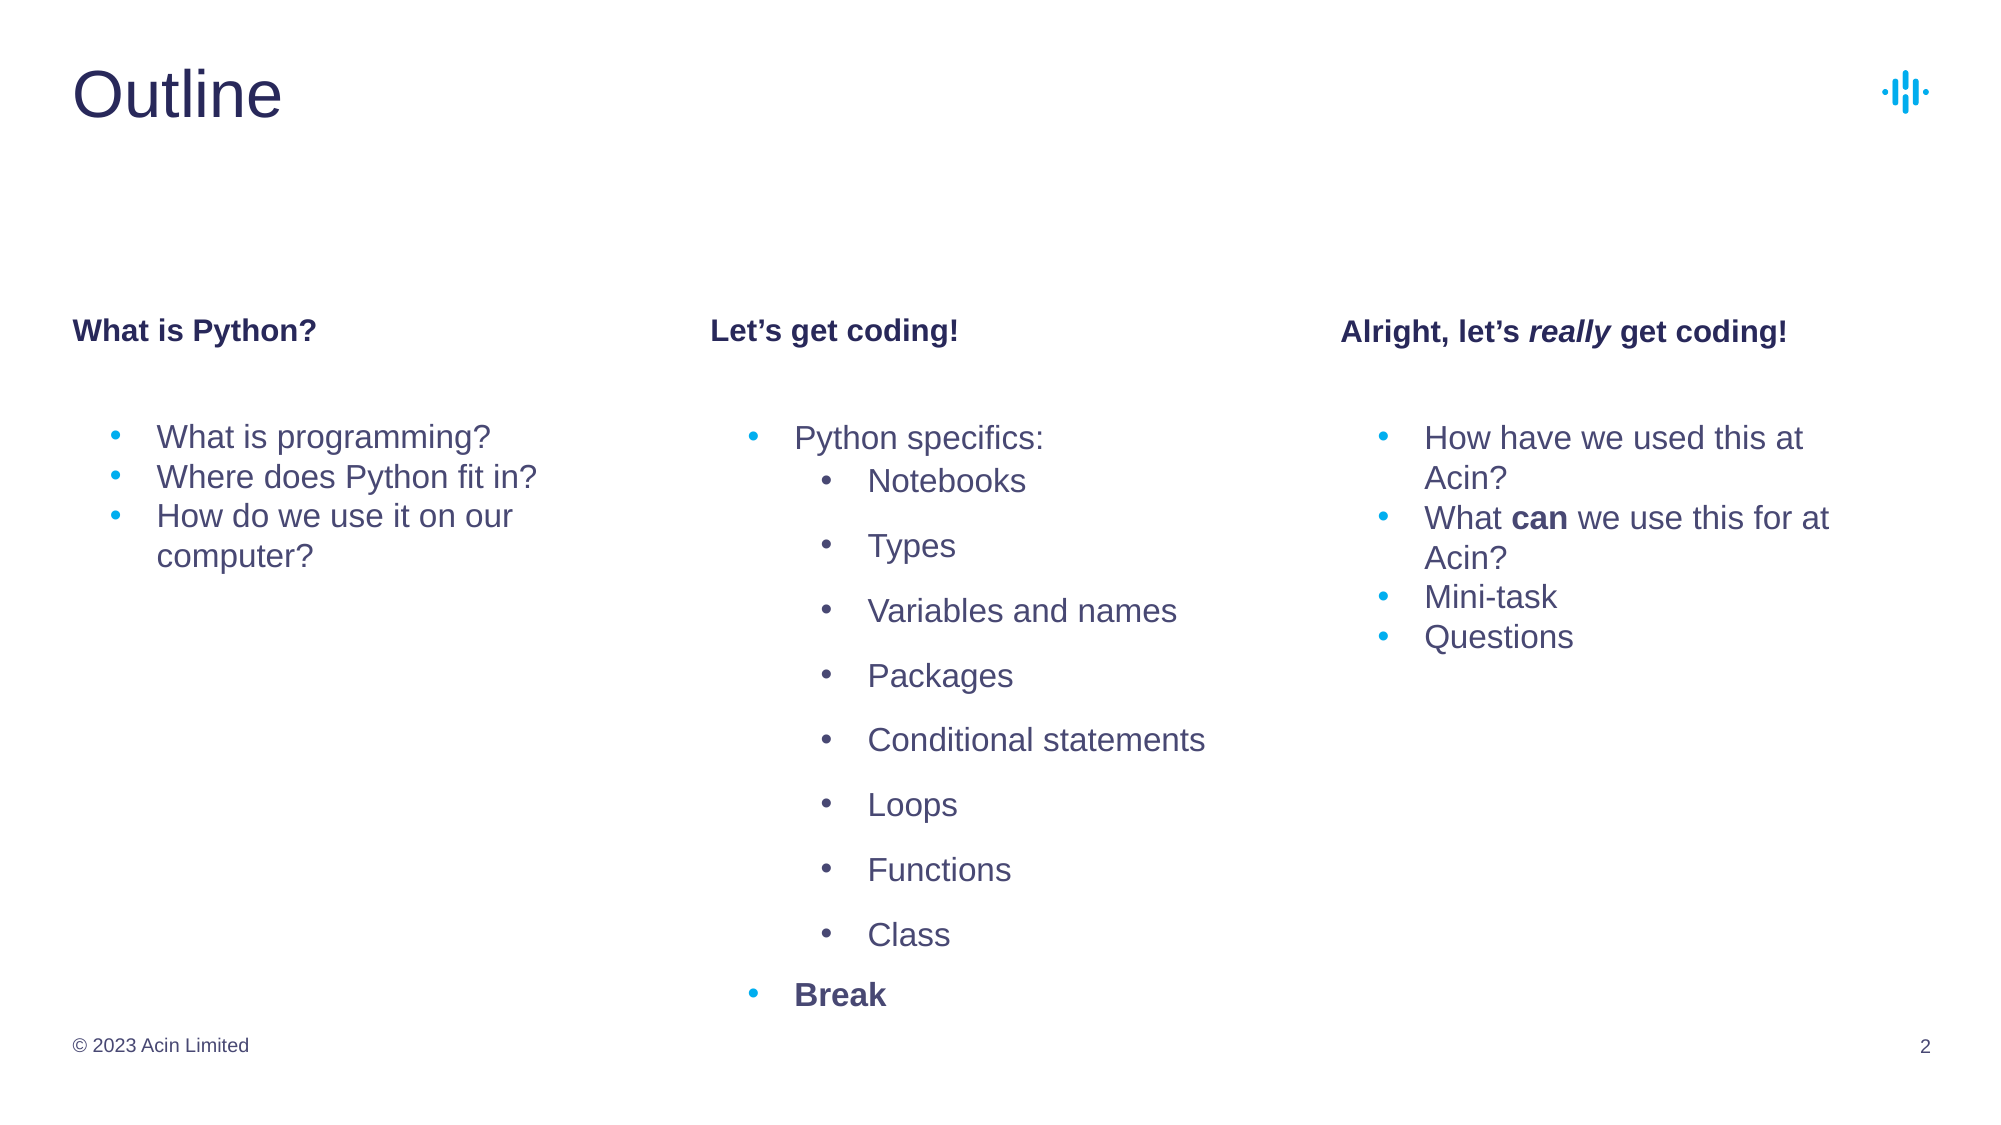

# Outline
Let’s get coding!
What is Python?
Alright, let’s really get coding!
What is programming?
Where does Python fit in?
How do we use it on our computer?

Python specifics:
Notebooks
Types
Variables and names
Packages
Conditional statements
Loops
Functions
Class
Break
How have we used this at Acin?
What can we use this for at Acin?
Mini-task
Questions

© 2023 Acin Limited
2